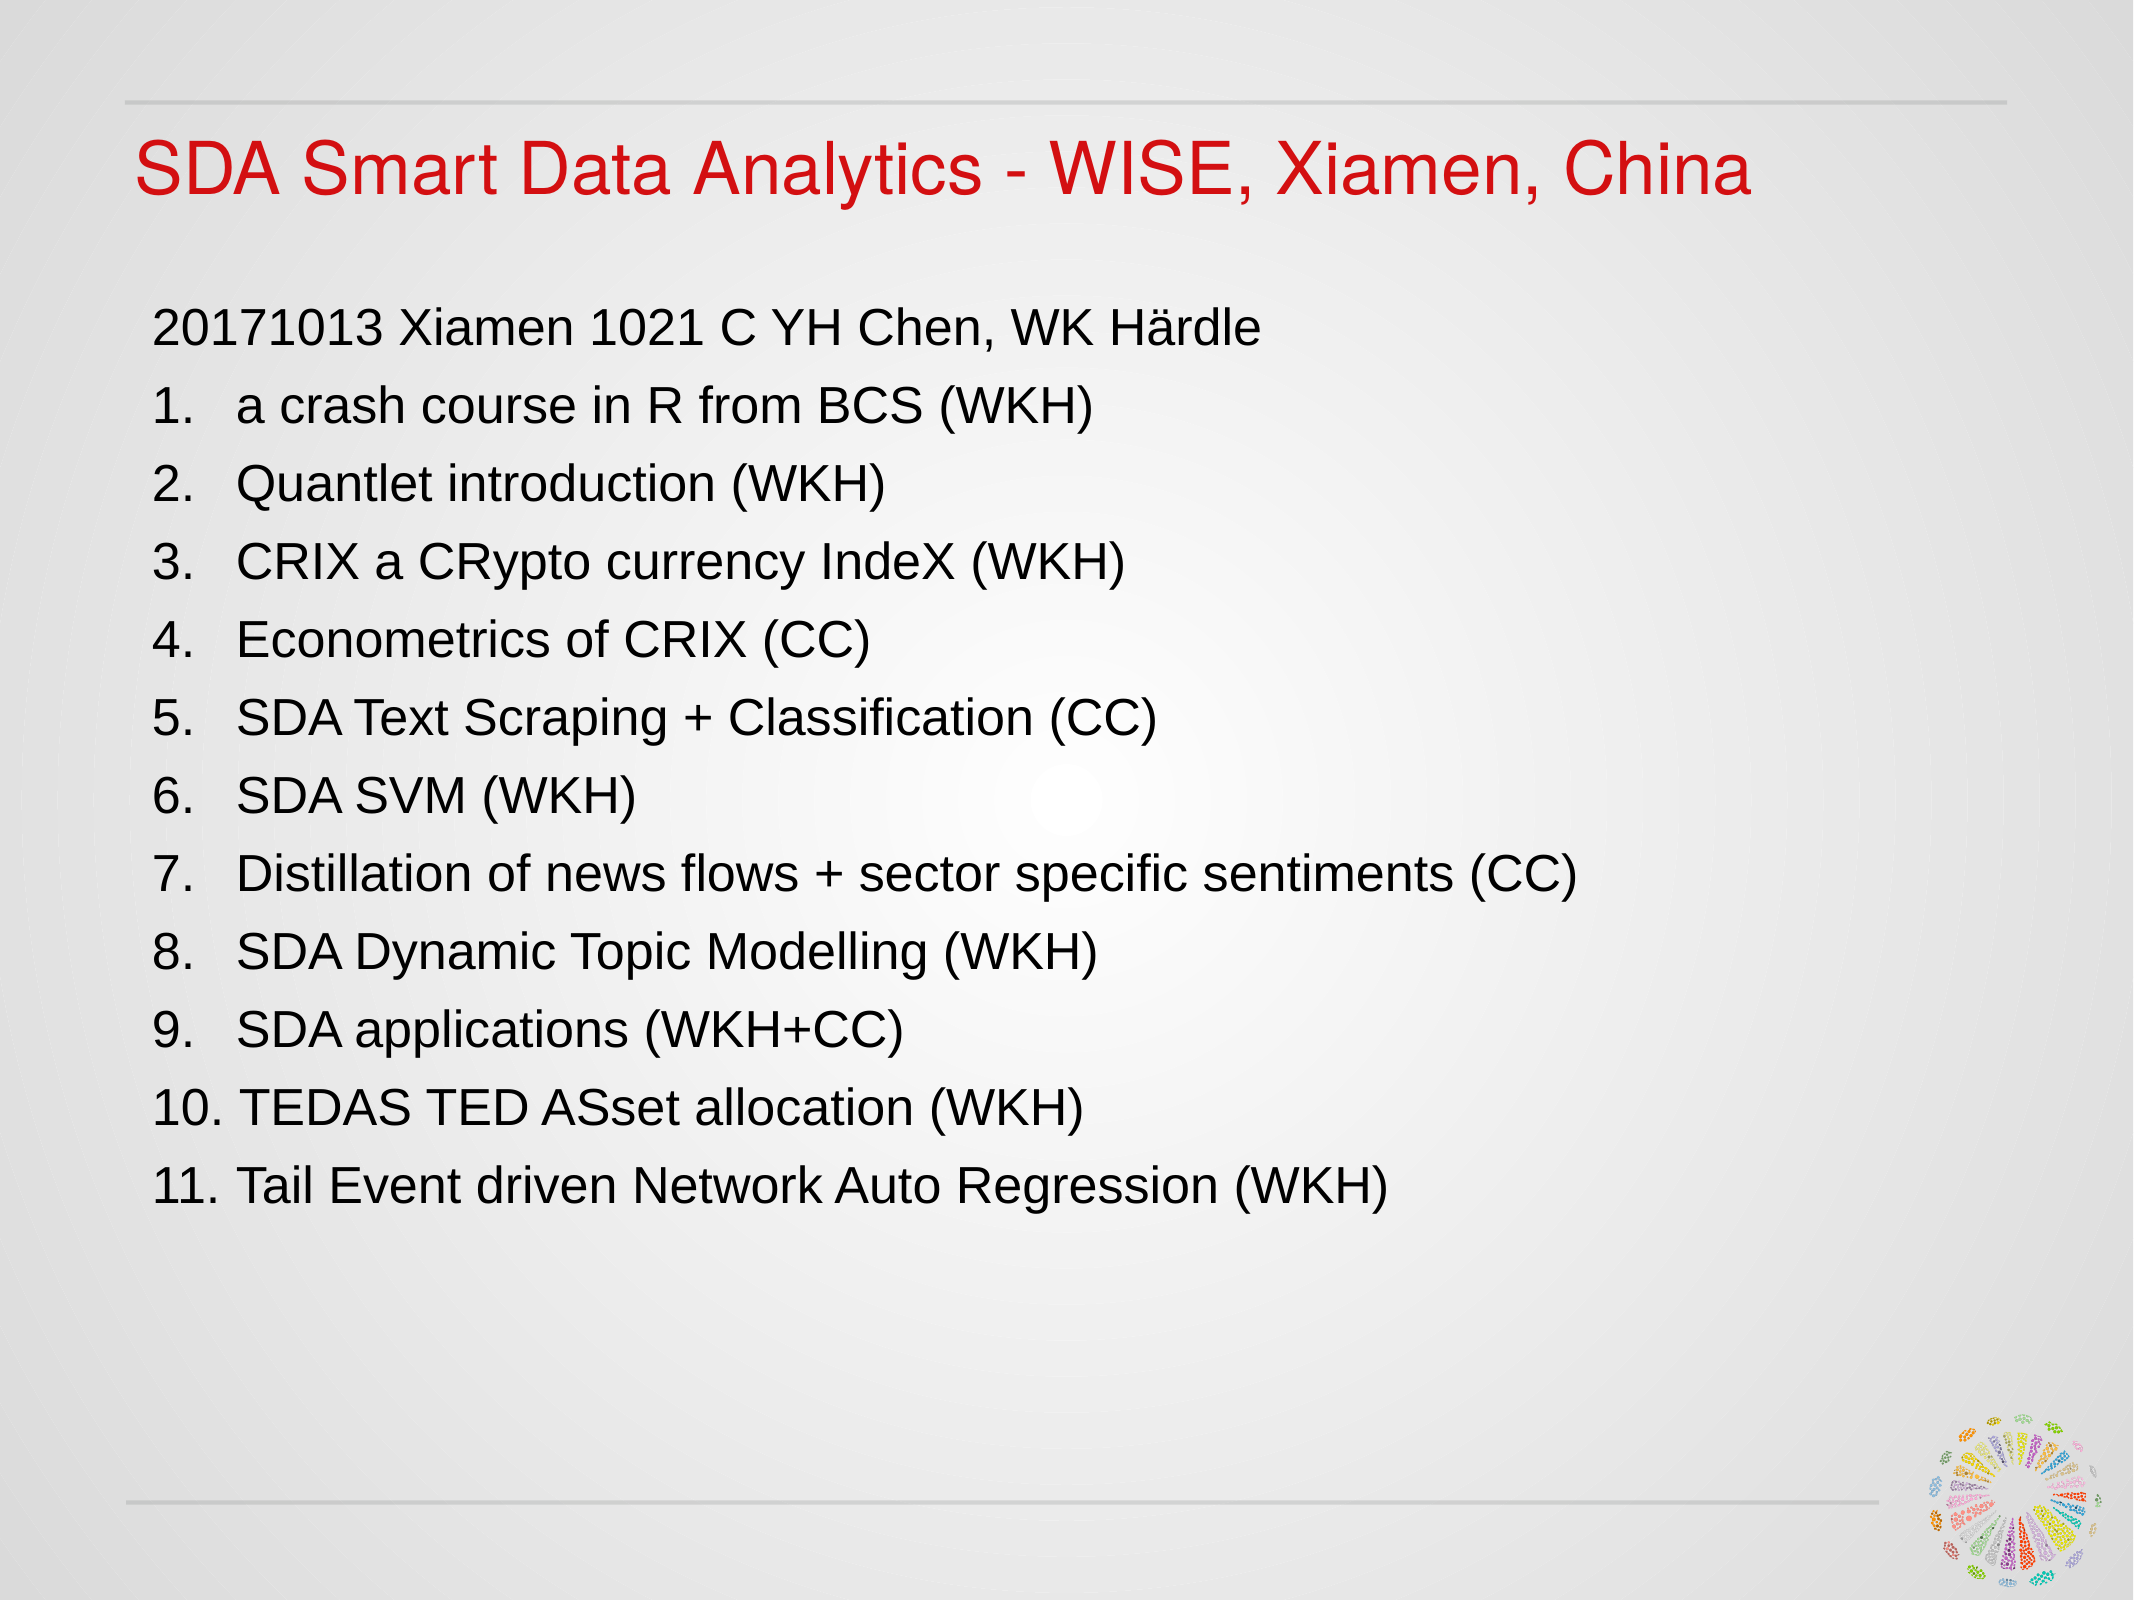

SDA Smart Data Analytics - WISE, Xiamen, China
20171013 Xiamen 1021 C YH Chen, WK Härdle
 a crash course in R from BCS (WKH)
 Quantlet introduction (WKH)
 CRIX a CRypto currency IndeX (WKH)
 Econometrics of CRIX (CC)
 SDA Text Scraping + Classification (CC)
 SDA SVM (WKH)
 Distillation of news flows + sector specific sentiments (CC)
 SDA Dynamic Topic Modelling (WKH)
 SDA applications (WKH+CC)
 TEDAS TED ASset allocation (WKH)
 Tail Event driven Network Auto Regression (WKH)